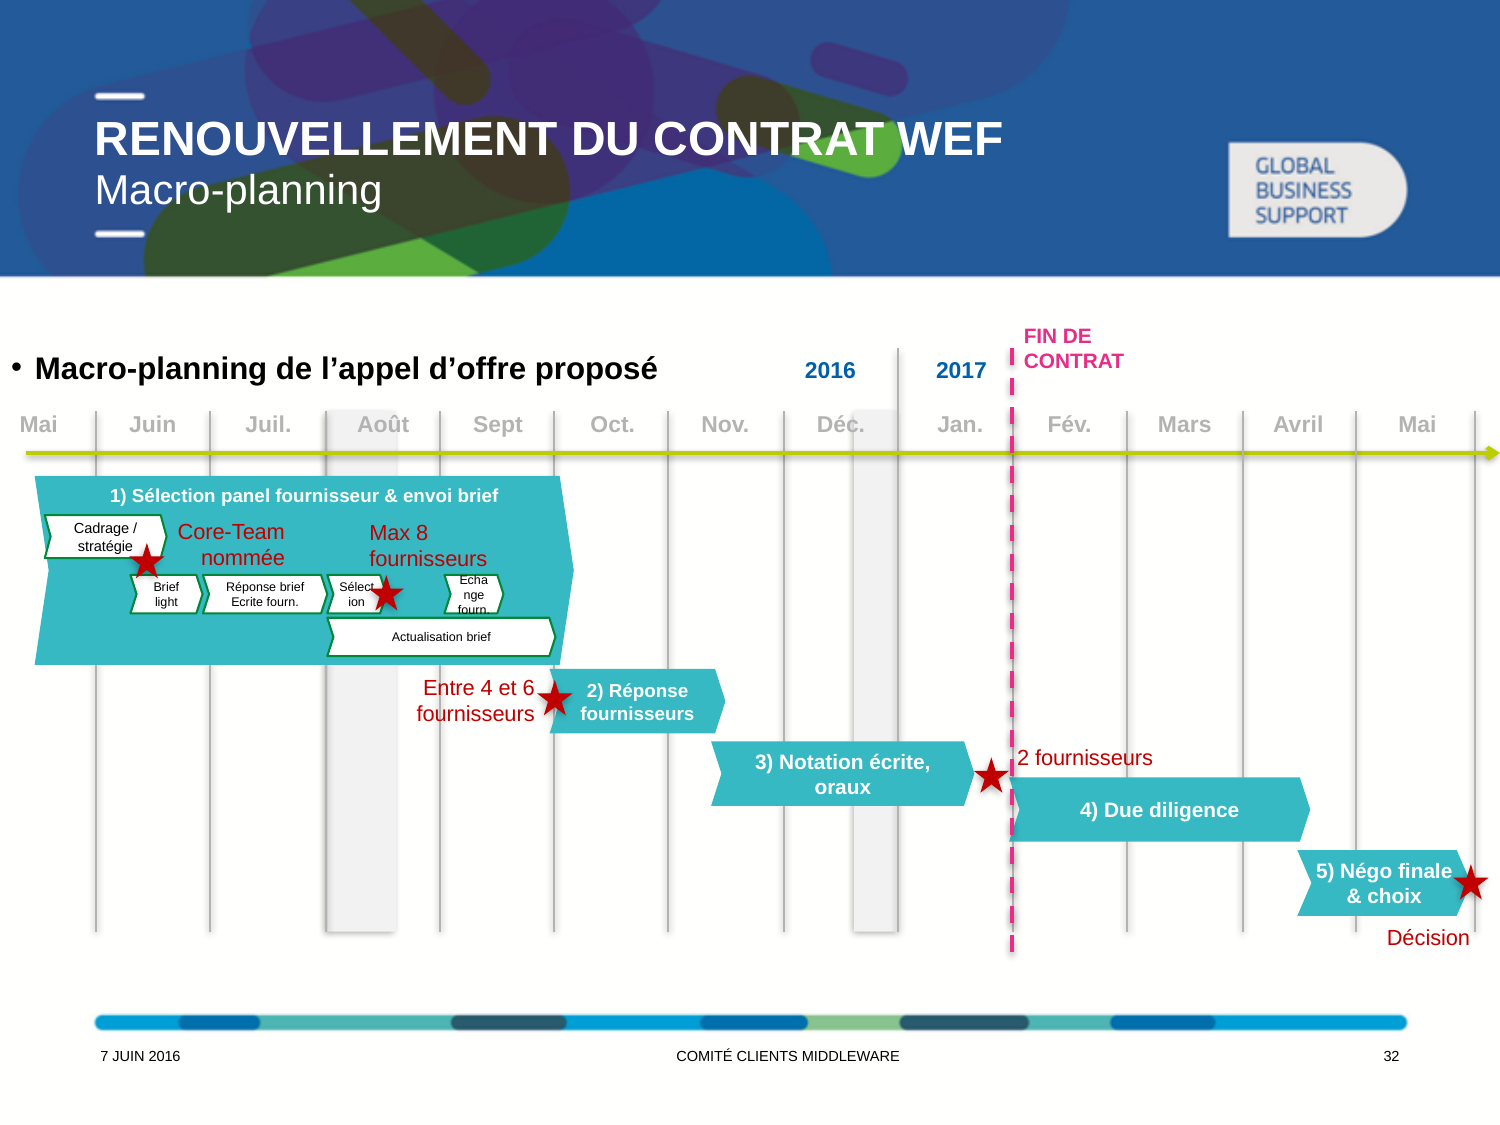

# Renouvellement du contrat WEF
Macro-planning
FIN DE CONTRAT
Macro-planning de l’appel d’offre proposé
2016
2017
Mai
Juin
Juil.
Août
Sept
Oct.
Nov.
Déc.
Jan.
Fév.
Mars
Avril
Mai

1) Sélection panel fournisseur & envoi brief
Core-Team nommée
Max 8 fournisseurs
Cadrage / stratégie

Brief light
Réponse brief
Ecrite fourn.
Sélection

Echange fourn.
Actualisation brief
Entre 4 et 6 fournisseurs
2) Réponse fournisseurs

2 fournisseurs
3) Notation écrite, oraux

4) Due diligence
5) Négo finale & choix

Décision
7 juin 2016
Comité Clients middleware
32